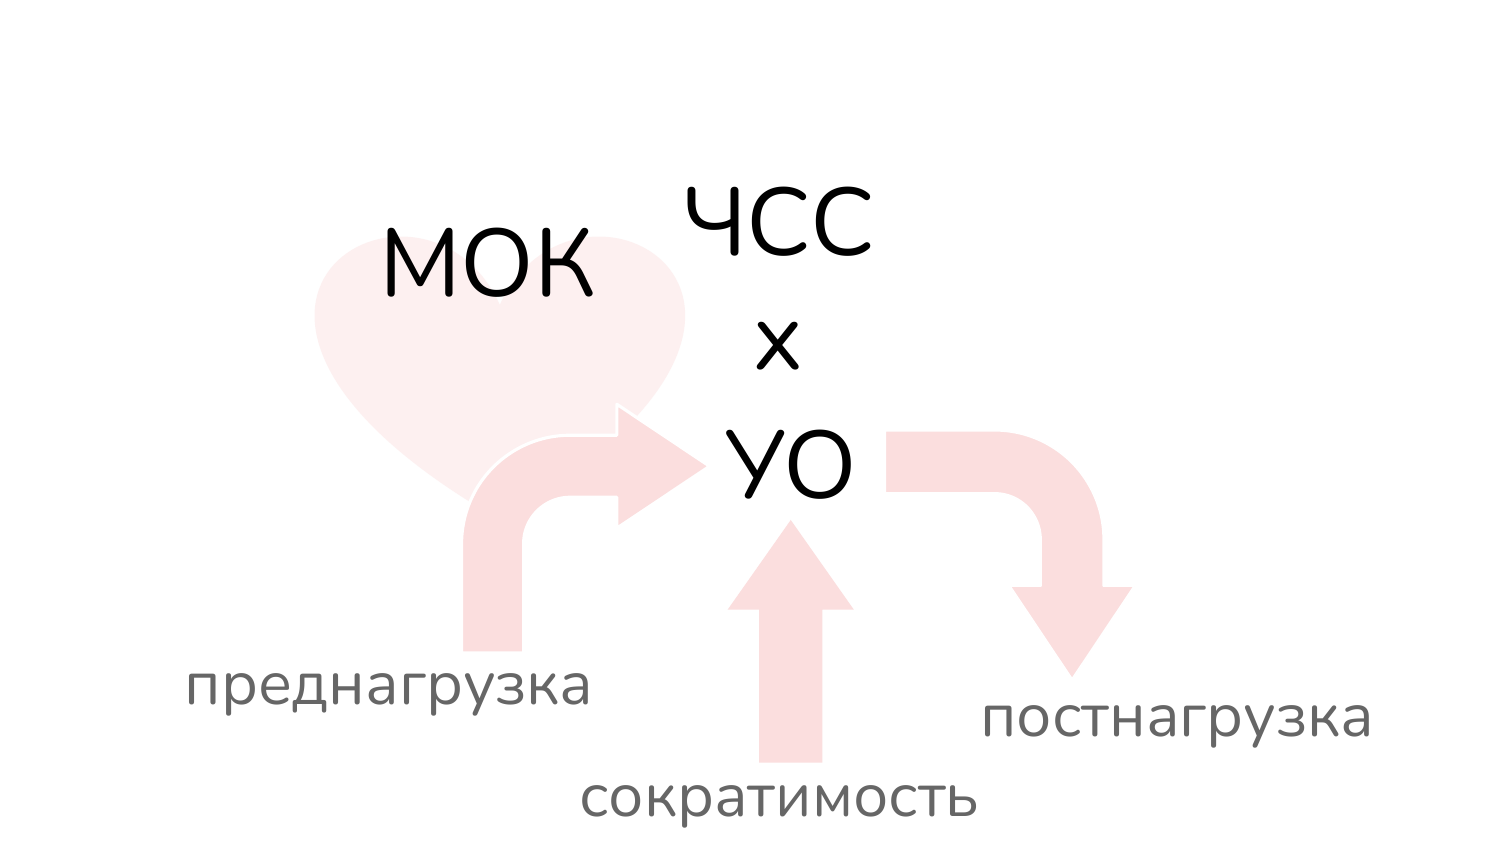

ЧСС
х
# МОК
УО

постнагрузка

преднагрузка
сократимость